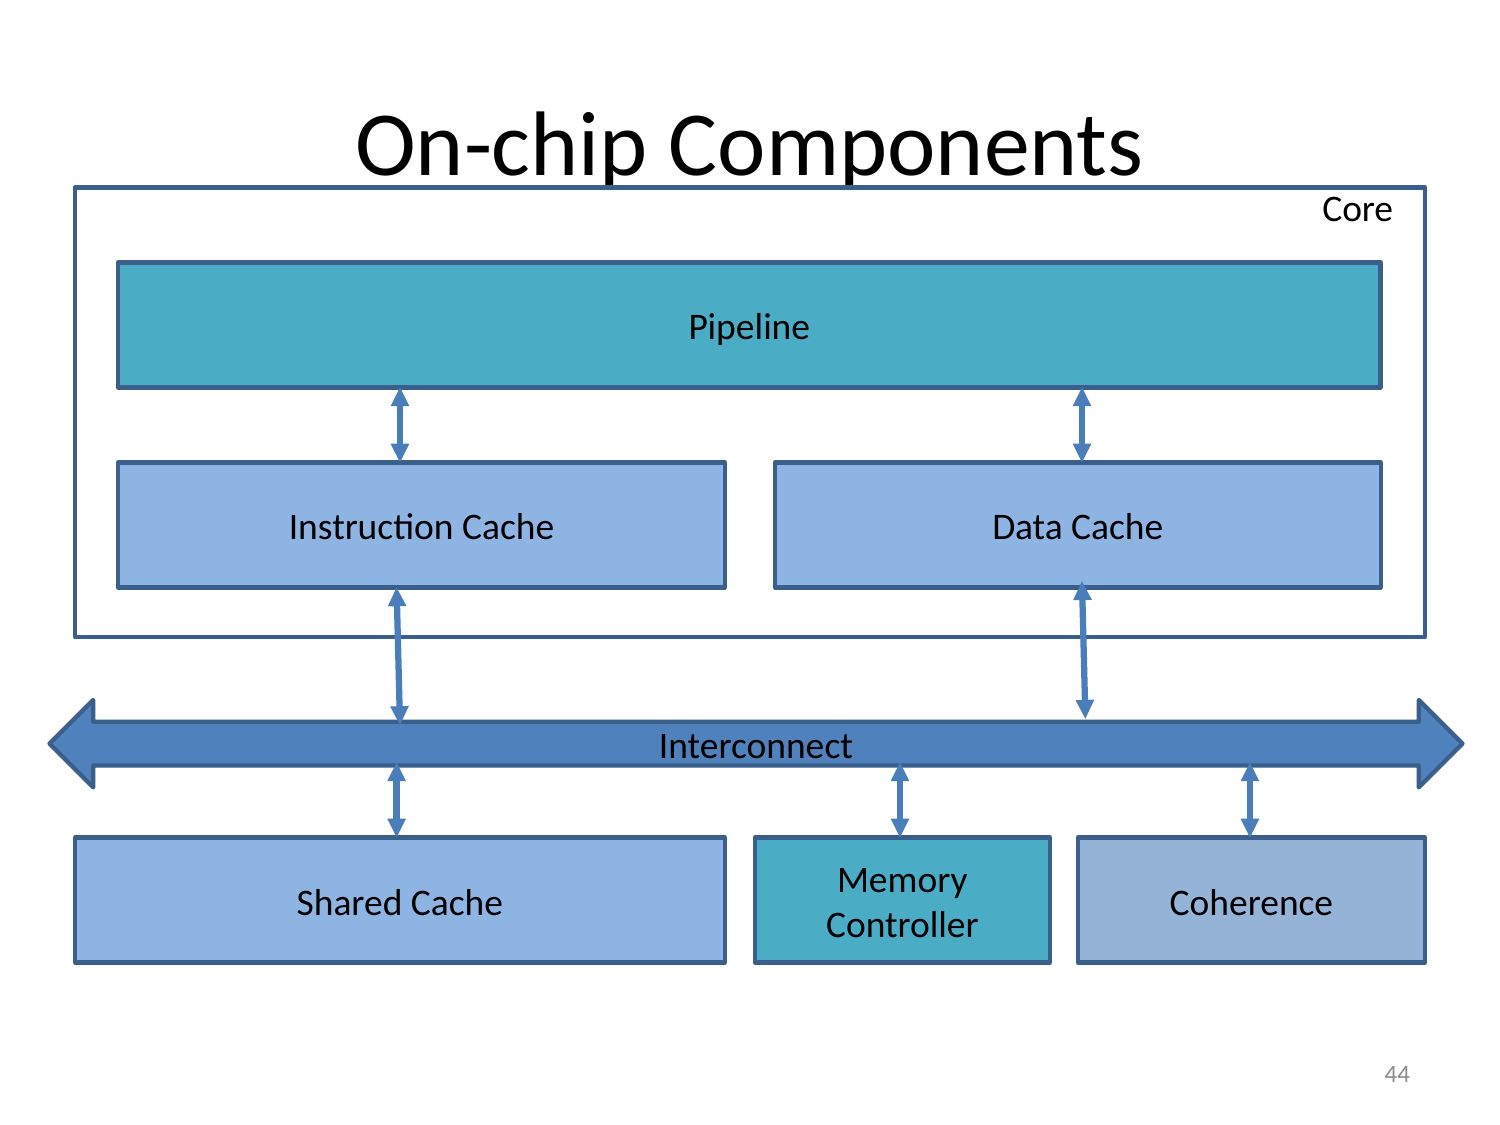

# On-chip Components
Core

Pipeline
Instruction Cache
Data Cache
Interconnect
Shared Cache
Memory Controller
Coherence
44